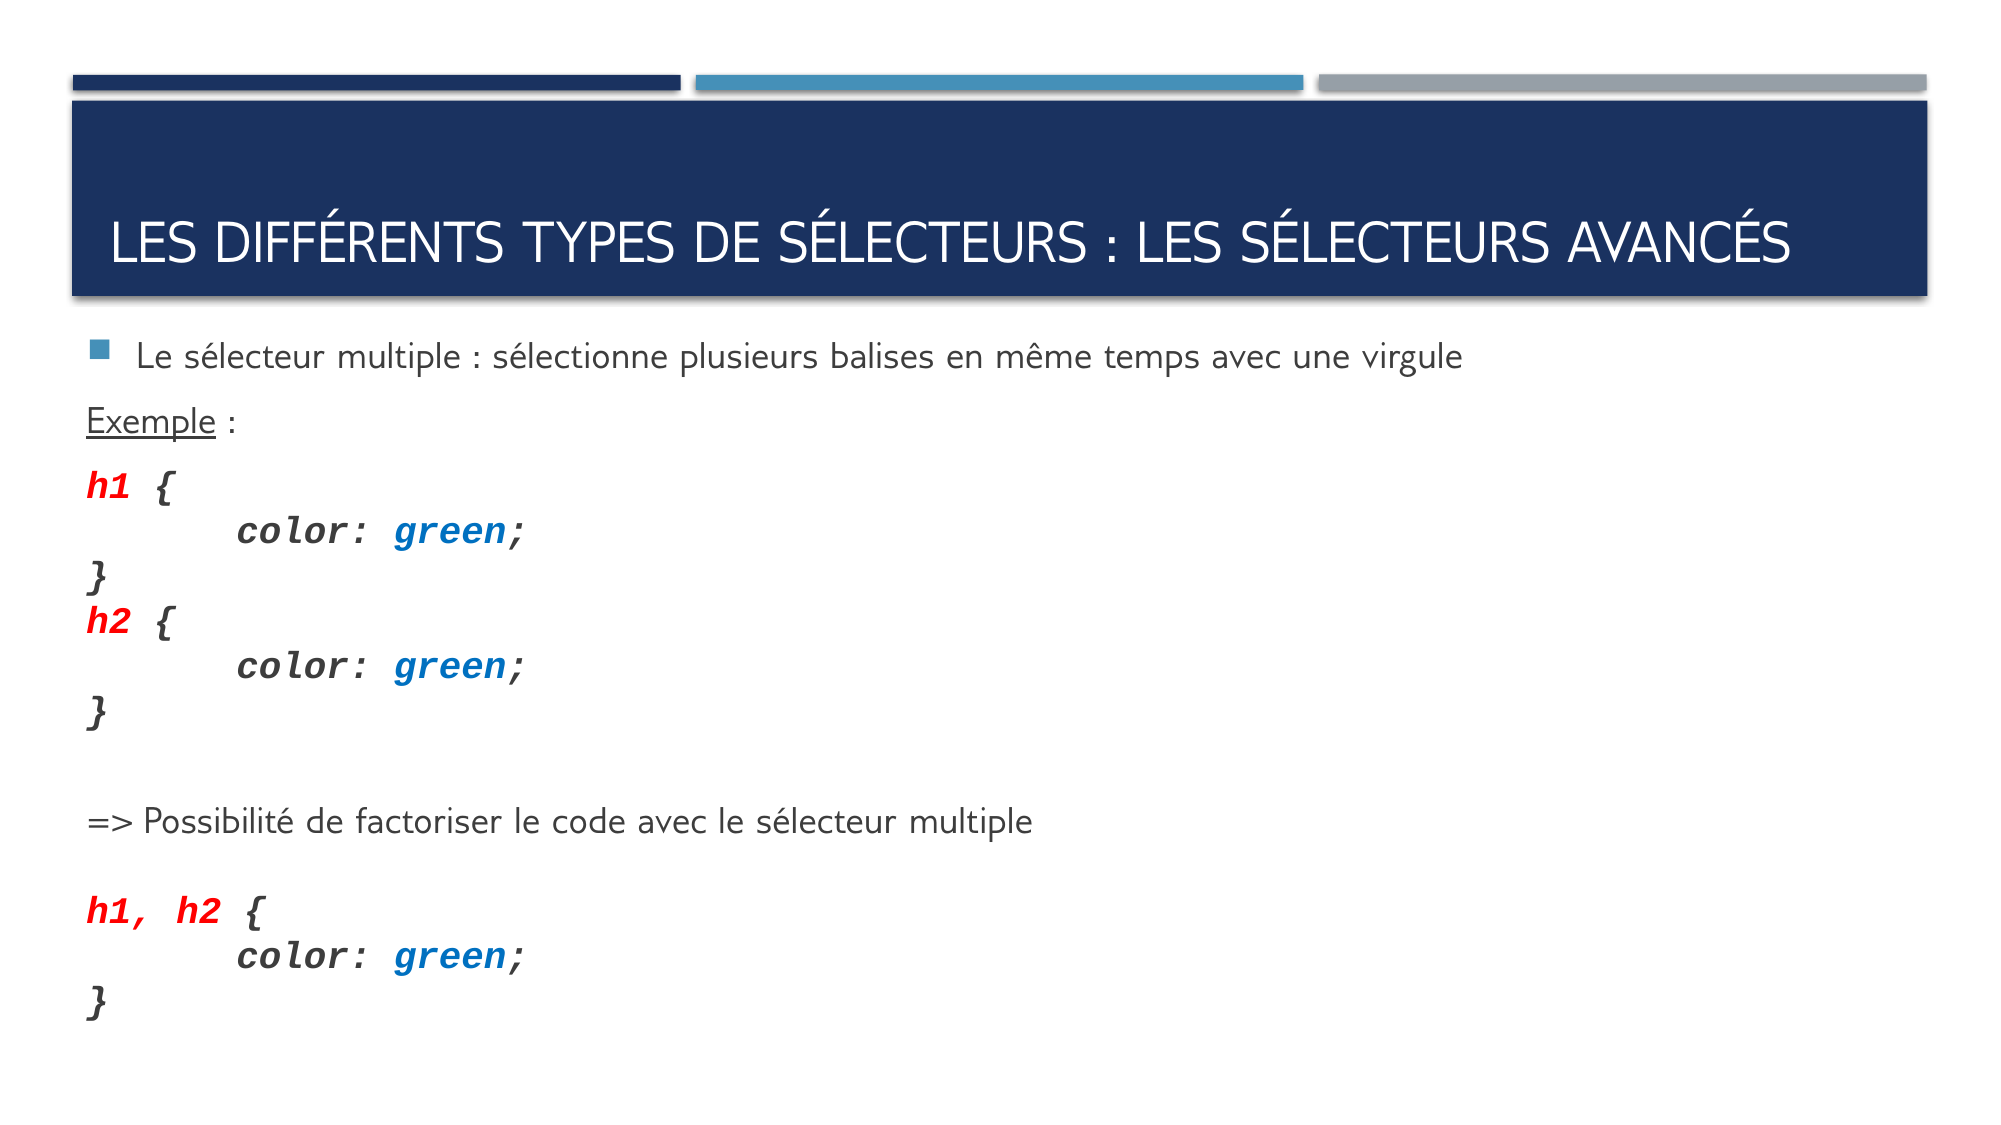

# Les différents types de sélecteurs : les sélecteurs avancés
Le sélecteur multiple : sélectionne plusieurs balises en même temps avec une virgule
Exemple :
h1 {
	color: green;
}
h2 {
	color: green;
}
=> Possibilité de factoriser le code avec le sélecteur multiple
h1, h2 {
	color: green;
}